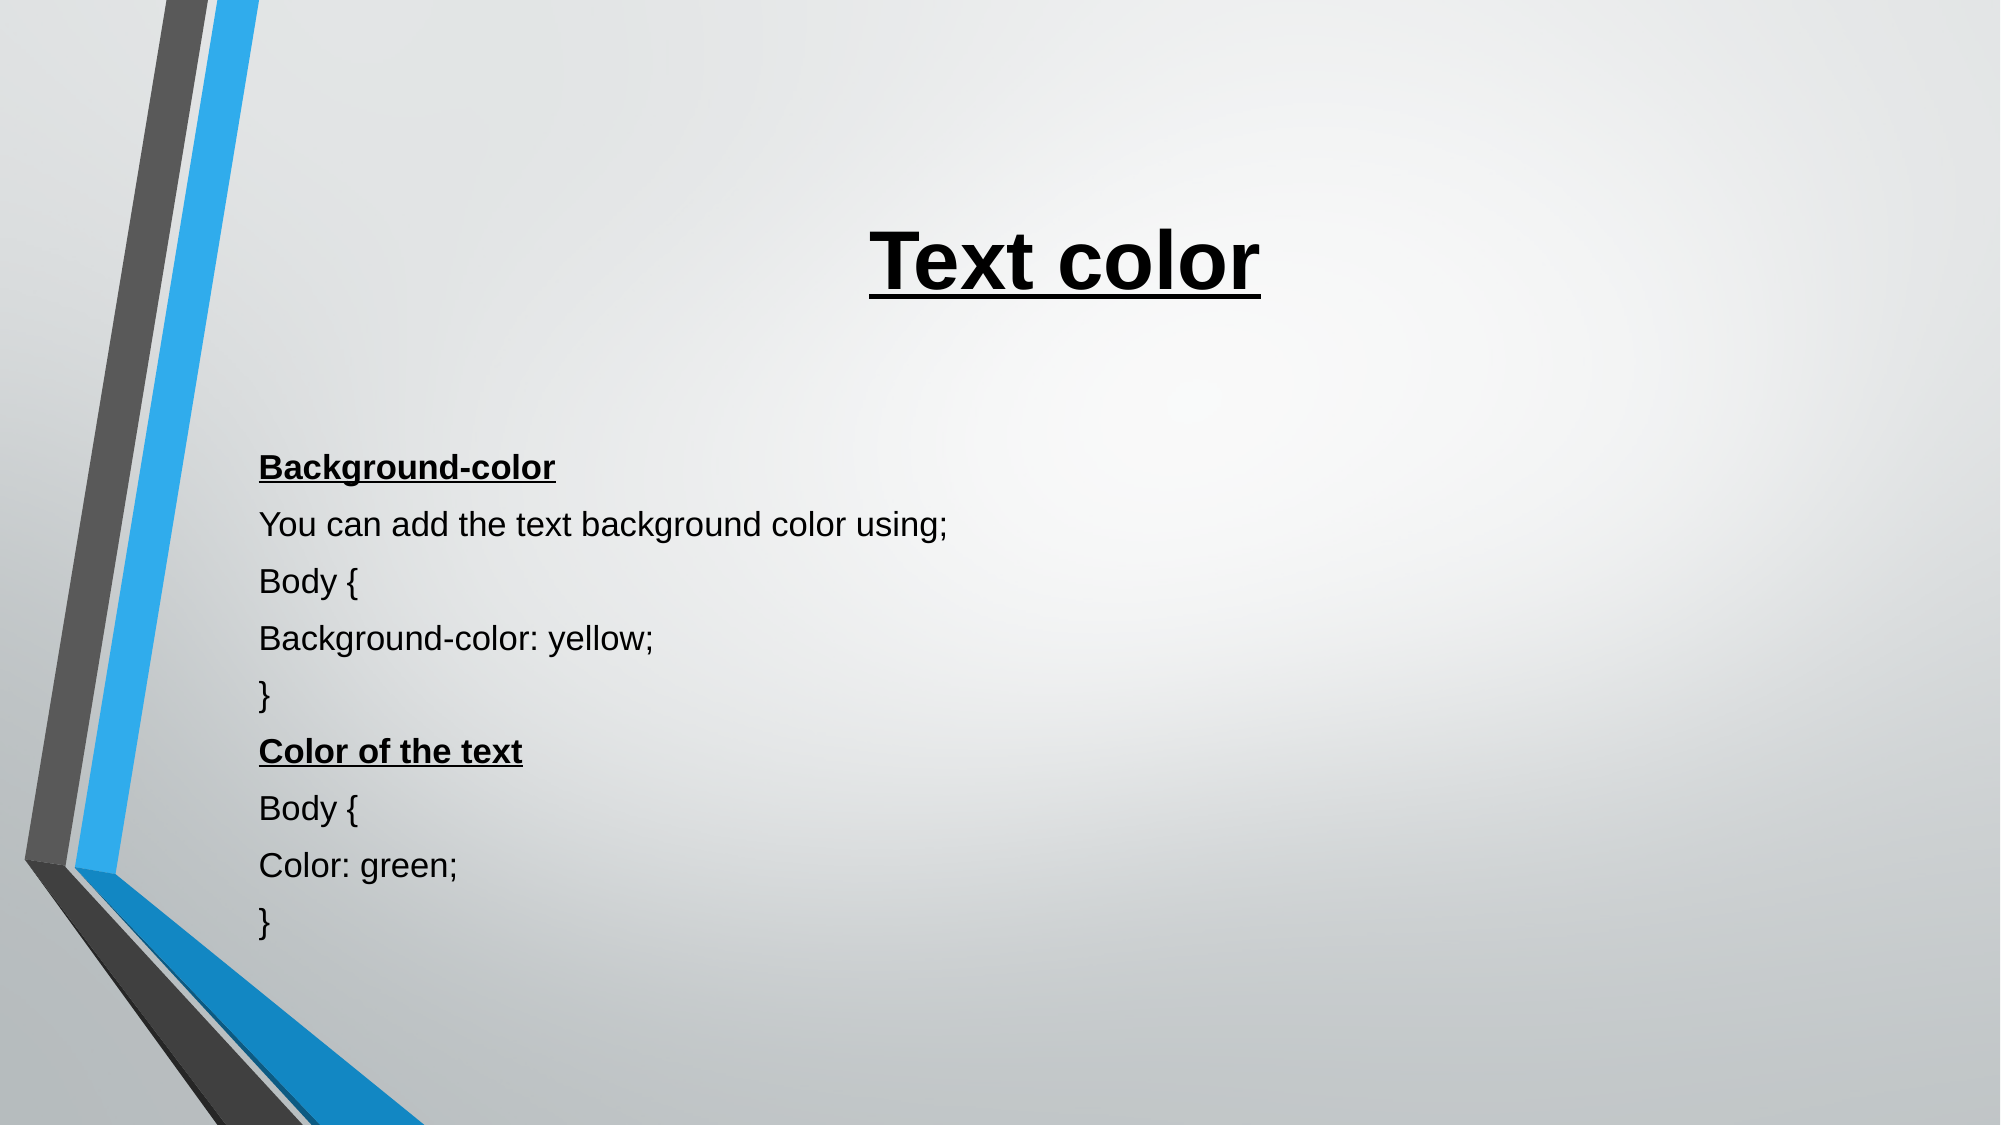

# Text color
Background-color
You can add the text background color using;
Body {
Background-color: yellow;
}
Color of the text
Body {
Color: green;
}